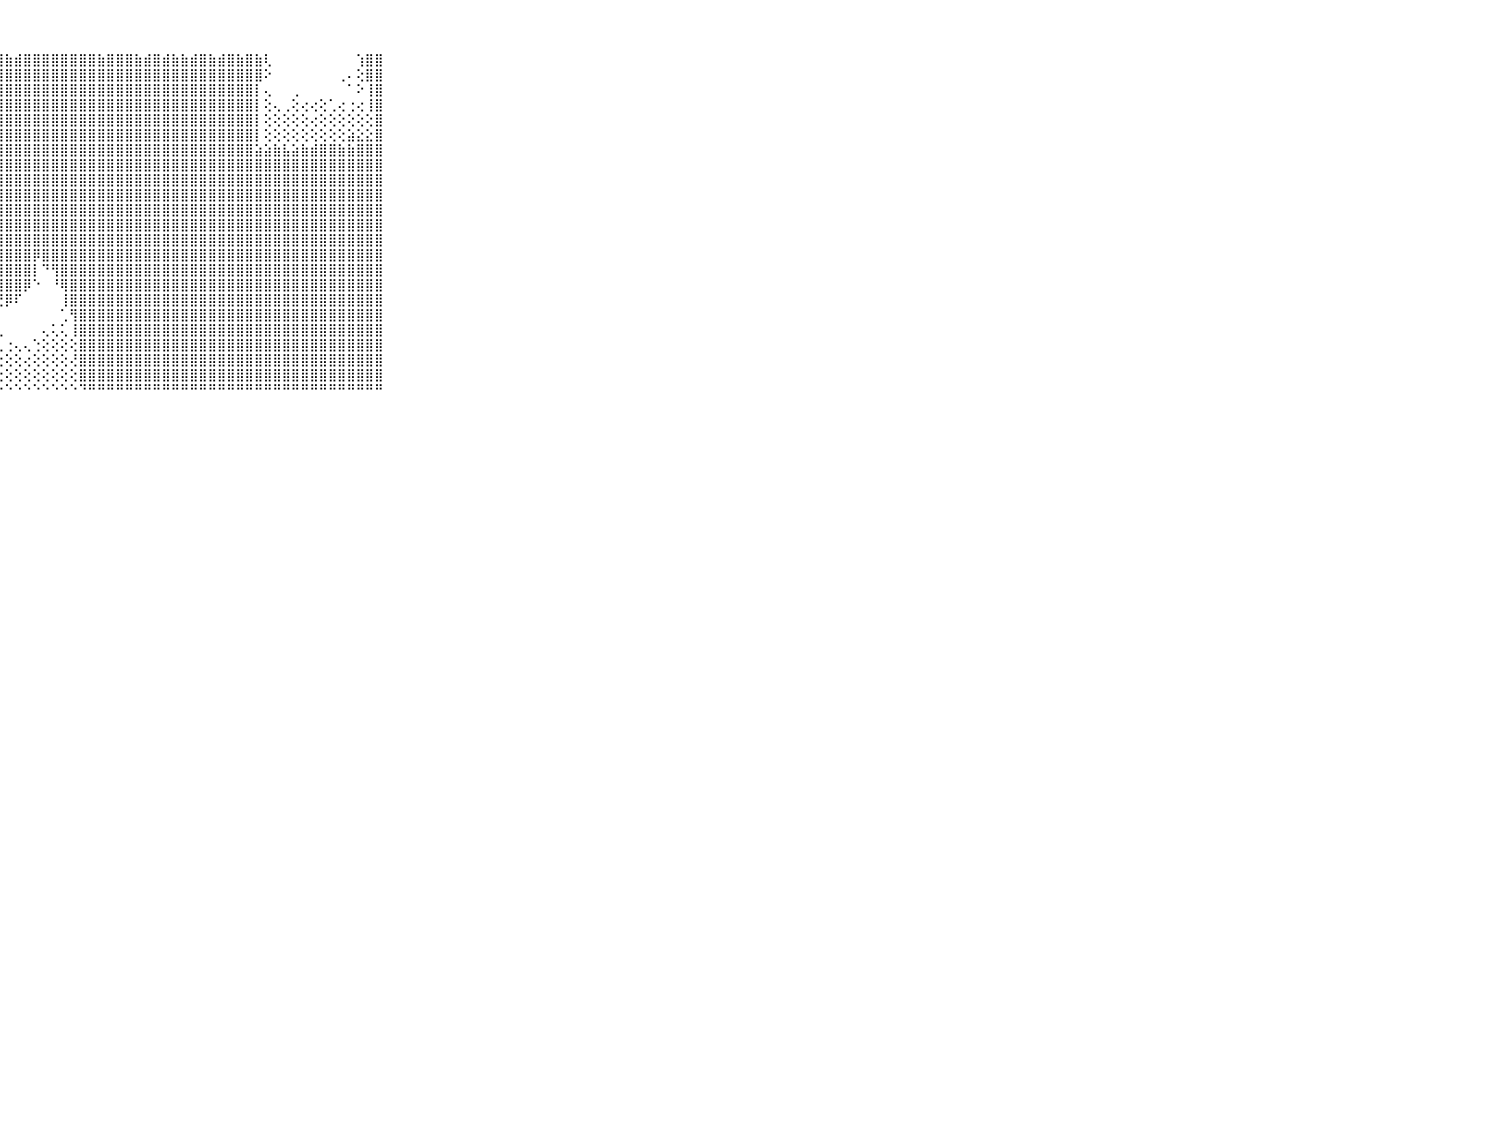

⠀⠀⠀⠀⠀⠀⠀⠀⠀⠀⠀⣷⣾⣷⣷⣷⣷⣷⣿⣿⣿⣷⣷⣾⣿⣿⣷⣾⣷⣾⣿⣿⣿⣿⣿⣿⣿⣿⣷⣿⣿⣿⣷⣾⣿⣾⣷⣷⣾⣿⣷⣾⣿⣷⣿⣷⢇⠀⠀⠀⠀⠀⠀⠀⠀⠀⢱⣿⣿⠀⠀⠀⠀⠀⠀⠀⠀⠀⠀⠀⠀
⠀⠀⠀⠀⠀⠀⠀⠀⠀⠀⠀⢿⢿⣿⣿⠏⠙⠙⢁⢅⢝⢟⢛⡟⣿⣿⣿⣿⣿⣿⣿⣿⣿⣿⣿⣿⣿⣿⣿⣿⣿⣿⣿⣿⣿⣿⣿⣿⣿⣿⣿⣿⣿⣿⣿⣿⠕⠀⠀⠀⠀⠀⠀⠀⢀⠄⢕⣿⣿⠀⠀⠀⠀⠀⠀⠀⠀⠀⠀⠀⠀
⠀⠀⠀⠀⠀⠀⠀⠀⠀⠀⠀⣕⠗⢏⠑⢄⢱⢔⣱⣵⢷⢗⢳⢿⣿⣿⣿⣿⣿⣿⣿⣿⣿⣿⣿⣿⣿⣿⣿⣿⣿⣿⣿⣿⣿⣿⣿⣿⣿⣿⣿⣿⣿⣿⣿⡇⢄⠀⠀⢀⠀⠀⠀⠀⠀⠁⠕⢸⣿⠀⠀⠀⠀⠀⠀⠀⠀⠀⠀⠀⠀
⠀⠀⠀⠀⠀⠀⠀⠀⠀⠀⠀⢟⠀⠀⢀⢱⢧⠏⠘⠁⠑⢁⢕⢕⣿⣿⣿⣿⣿⣿⣿⣿⣿⣿⣿⣿⣿⣿⣿⣿⣿⣿⣿⣿⣿⣿⣿⣿⣿⣿⣿⣿⣿⣿⣿⡇⢕⢄⢀⢕⢔⢔⢕⢁⢔⢐⢔⢸⣿⠀⠀⠀⠀⠀⠀⠀⠀⠀⠀⠀⠀
⠀⠀⠀⠀⠀⠀⠀⠀⠀⠀⠀⢕⠄⢔⢕⢑⢔⢄⢔⢕⢕⡾⢷⣿⣿⣿⣿⣿⣿⣿⣿⣿⣿⣿⣿⣿⣿⣿⣿⣿⣿⣿⣿⣿⣿⣿⣿⣿⣿⣿⣿⣿⣿⣿⣿⡇⢕⢕⢕⢕⢕⢔⢕⢕⢕⢕⢕⢕⣿⠀⠀⠀⠀⠀⠀⠀⠀⠀⠀⠀⠀
⠀⠀⠀⠀⠀⠀⠀⠀⠀⠀⠀⢱⢕⢜⢕⣕⣱⣵⣵⣧⣧⣾⣿⣿⣿⣿⣿⣿⣿⣿⣿⣿⣿⣿⣿⣿⣿⣿⣿⣿⣿⣿⣿⣿⣿⣿⣿⣿⣿⣿⣿⣿⣿⣿⣿⡇⢕⢕⢕⢕⢕⢕⢕⢕⢕⣵⣕⣕⣿⠀⠀⠀⠀⠀⠀⠀⠀⠀⠀⠀⠀
⠀⠀⠀⠀⠀⠀⠀⠀⠀⠀⠀⢕⢕⢹⣿⣿⣿⣿⣿⣿⣿⣿⣿⣿⣿⣿⣿⣿⣿⣿⣿⣿⣿⣿⣿⣿⣿⣿⣿⣿⣿⣿⣿⣿⣿⣿⣿⣿⣿⣿⣿⣿⣿⣿⣿⣵⣵⣷⣧⣵⣷⣾⣿⣿⣷⣷⣿⣿⣿⠀⠀⠀⠀⠀⠀⠀⠀⠀⠀⠀⠀
⠀⠀⠀⠀⠀⠀⠀⠀⠀⠀⠀⣕⢕⢱⣿⣿⣿⣿⣿⣿⣿⣿⣿⣿⣿⣿⣿⣿⣿⣿⣿⣿⣿⣿⣿⣿⣿⣿⣿⣿⣿⣿⣿⣿⣿⣿⣿⣿⣿⣿⣿⣿⣿⣿⣿⣿⣿⣿⣿⣿⣿⣿⣿⣿⣿⣿⣿⣿⣿⠀⠀⠀⠀⠀⠀⠀⠀⠀⠀⠀⠀
⠀⠀⠀⠀⠀⠀⠀⠀⠀⠀⠀⢻⢕⢜⣿⣿⣿⣿⣿⣿⣿⣿⣿⣿⡿⢿⣿⣿⣿⣿⣿⣿⣿⣿⣿⣿⣿⣿⣿⣿⣿⣿⣿⣿⣿⣿⣿⣿⣿⣿⣿⣿⣿⣿⣿⣿⣿⣿⣿⣿⣿⣿⣿⣿⣿⣿⣿⣿⣿⠀⠀⠀⠀⠀⠀⠀⠀⠀⠀⠀⠀
⠀⠀⠀⠀⠀⠀⠀⠀⠀⠀⠀⣵⣧⡕⢹⣿⣿⣿⡿⢻⣿⣿⣿⣿⣷⣷⣾⣿⣿⣿⣿⣿⣿⣿⣿⣿⣿⣿⣿⣿⣿⣿⣿⣿⣿⣿⣿⣿⣿⣿⣿⣿⣿⣿⣿⣿⣿⣿⣿⣿⣿⣿⣿⣿⣿⣿⣿⣿⣿⠀⠀⠀⠀⠀⠀⠀⠀⠀⠀⠀⠀
⠀⠀⠀⠀⠀⠀⠀⠀⠀⠀⠀⢼⣿⣷⣜⣿⣿⣿⣿⣿⣿⣿⣿⣿⣿⣿⣿⣿⣿⣿⣿⣿⣿⣿⣿⣿⣿⣿⣿⣿⣿⣿⣿⣿⣿⣿⣿⣿⣿⣿⣿⣿⣿⣿⣿⣿⣿⣿⣿⣿⣿⣿⣿⣿⣿⣿⣿⣿⣿⠀⠀⠀⠀⠀⠀⠀⠀⠀⠀⠀⠀
⠀⠀⠀⠀⠀⠀⠀⠀⠀⠀⠀⣿⣿⣿⣿⣿⣿⣿⣿⣿⣿⣿⣿⣿⢿⣿⣿⣿⣿⣿⣿⣿⣿⣿⣿⣿⣿⣿⣿⣿⣿⣿⣿⣿⣿⣿⣿⣿⣿⣿⣿⣿⣿⣿⣿⣿⣿⣿⣿⣿⣿⣿⣿⣿⣿⣿⣿⣿⣿⠀⠀⠀⠀⠀⠀⠀⠀⠀⠀⠀⠀
⠀⠀⠀⠀⠀⠀⠀⠀⠀⠀⠀⣿⣿⣿⣿⣿⣿⣿⣿⣿⣿⣿⣿⣿⣾⣿⣿⣿⣿⣿⣿⣿⣿⣿⣿⣿⣿⣿⣿⣿⣿⣿⣿⣿⣿⣿⣿⣿⣿⣿⣿⣿⣿⣿⣿⣿⣿⣿⣿⣿⣿⣿⣿⣿⣿⣿⣿⣿⣿⠀⠀⠀⠀⠀⠀⠀⠀⠀⠀⠀⠀
⠀⠀⠀⠀⠀⠀⠀⠀⠀⠀⠀⣿⣿⣿⣻⣿⣿⣿⣿⣿⣿⣿⢟⣿⣯⣯⣵⣿⣿⣿⣿⡿⣿⣿⣿⣿⣿⣿⣿⣿⣿⣿⣿⣿⣿⣿⣿⣿⣿⣿⣿⣿⣿⣿⣿⣿⣿⣿⣿⣿⣿⣿⣿⣿⣿⣿⣿⣿⣿⠀⠀⠀⠀⠀⠀⠀⠀⠀⠀⠀⠀
⠀⠀⠀⠀⠀⠀⠀⠀⠀⠀⠀⣿⣿⣿⣿⣿⣿⣿⣿⣿⣿⣿⣿⣿⣿⣿⣿⣿⣿⣿⣿⡇⠙⢻⣿⣿⣿⣿⣿⣿⣿⣿⣿⣿⣿⣿⣿⣿⣿⣿⣿⣿⣿⣿⣿⣿⣿⣿⣿⣿⣿⣿⣿⣿⣿⣿⣿⣿⣿⠀⠀⠀⠀⠀⠀⠀⠀⠀⠀⠀⠀
⠀⠀⠀⠀⠀⠀⠀⠀⠀⠀⠀⣿⣿⣿⣿⣿⣿⣿⣿⢿⣿⣿⣿⣿⣿⣿⣿⣿⣿⣿⡿⠑⠀⠘⢿⣿⣿⣿⣿⣿⣿⣿⣿⣿⣿⣿⣿⣿⣿⣿⣿⣿⣿⣿⣿⣿⣿⣿⣿⣿⣿⣿⣿⣿⣿⣿⣿⣿⣿⠀⠀⠀⠀⠀⠀⠀⠀⠀⠀⠀⠀
⠀⠀⠀⠀⠀⠀⠀⠀⠀⠀⠀⣿⣿⣿⣿⣿⣿⣿⣿⡜⢿⣿⣿⡿⢟⢟⢝⢜⡿⠏⠀⠀⠀⠀⢸⣿⣿⣿⣿⣿⣿⣿⣿⣿⣿⣿⣿⣿⣿⣿⣿⣿⣿⣿⣿⣿⣿⣿⣿⣿⣿⣿⣿⣿⣿⣿⣿⣿⣿⠀⠀⠀⠀⠀⠀⠀⠀⠀⠀⠀⠀
⠀⠀⠀⠀⠀⠀⠀⠀⠀⠀⠀⣿⣿⣿⣿⣿⣿⣿⣿⣧⢑⠜⢝⢗⢑⠁⠑⠁⠀⠀⠀⠀⠀⠀⢁⢻⣿⣿⣿⣿⣿⣿⣿⣿⣿⣿⣿⣿⣿⣿⣿⣿⣿⣿⣿⣿⣿⣿⣿⣿⣿⣿⣿⣿⣿⣿⣿⣿⣿⠀⠀⠀⠀⠀⠀⠀⠀⠀⠀⠀⠀
⠀⠀⠀⠀⠀⠀⠀⠀⠀⠀⠀⣾⣿⣿⣿⣿⣿⣿⣿⣿⣇⠐⠀⠀⠀⢀⢀⢀⠀⠀⠀⠀⢄⢅⢅⢸⣿⣿⣿⣿⣿⣿⣿⣿⣿⣿⣿⣿⣿⣿⣿⣿⣿⣿⣿⣿⣿⣿⣿⣿⣿⣿⣿⣿⣿⣿⣿⣿⣿⠀⠀⠀⠀⠀⠀⠀⠀⠀⠀⠀⠀
⠀⠀⠀⠀⠀⠀⠀⠀⠀⠀⠀⣿⣿⣿⣿⣿⣿⣿⣿⣿⣿⠀⢅⢄⢄⢁⠅⢅⢐⢄⢄⢑⢕⢕⢕⢕⣿⣿⣿⣿⣿⣿⣿⣿⣿⣿⣿⣿⣿⣿⣿⣿⣿⣿⣿⣿⣿⣿⣿⣿⣿⣿⣿⣿⣿⣿⣿⣿⣿⠀⠀⠀⠀⠀⠀⠀⠀⠀⠀⠀⠀
⠀⠀⠀⠀⠀⠀⠀⠀⠀⠀⠀⣿⣿⣿⣿⣿⣿⣿⣿⣿⣿⣷⣇⢕⢕⢕⠕⢑⢕⢕⢔⢕⢕⢕⢕⢜⣿⣿⣿⣿⣿⣿⣿⣿⣿⣿⣿⣿⣿⣿⣿⣿⣿⣿⣿⣿⣿⣿⣿⣿⣿⣿⣿⣿⣿⣿⣿⣿⣿⠀⠀⠀⠀⠀⠀⠀⠀⠀⠀⠀⠀
⠀⠀⠀⠀⠀⠀⠀⠀⠀⠀⠀⣿⣿⣿⣿⣿⣿⣿⣿⣿⣿⣿⣿⣷⣵⣕⢕⢕⢕⢕⢕⢕⢕⢕⢕⢕⣿⣿⣿⣿⣿⣿⣿⣿⣿⣿⣿⣿⣿⣿⣿⣿⣿⣿⣿⣿⣿⣿⣿⣿⣿⣿⣿⣿⣿⣿⣿⣿⣿⠀⠀⠀⠀⠀⠀⠀⠀⠀⠀⠀⠀
⠀⠀⠀⠀⠀⠀⠀⠀⠀⠀⠀⠛⠛⠛⠛⠛⠛⠛⠛⠛⠛⠛⠛⠛⠛⠛⠛⠓⠑⠑⠑⠑⠑⠑⠑⠑⠙⠛⠛⠛⠛⠛⠛⠛⠛⠛⠛⠛⠛⠛⠛⠛⠛⠛⠛⠛⠛⠛⠛⠛⠛⠛⠛⠛⠛⠛⠛⠛⠛⠀⠀⠀⠀⠀⠀⠀⠀⠀⠀⠀⠀